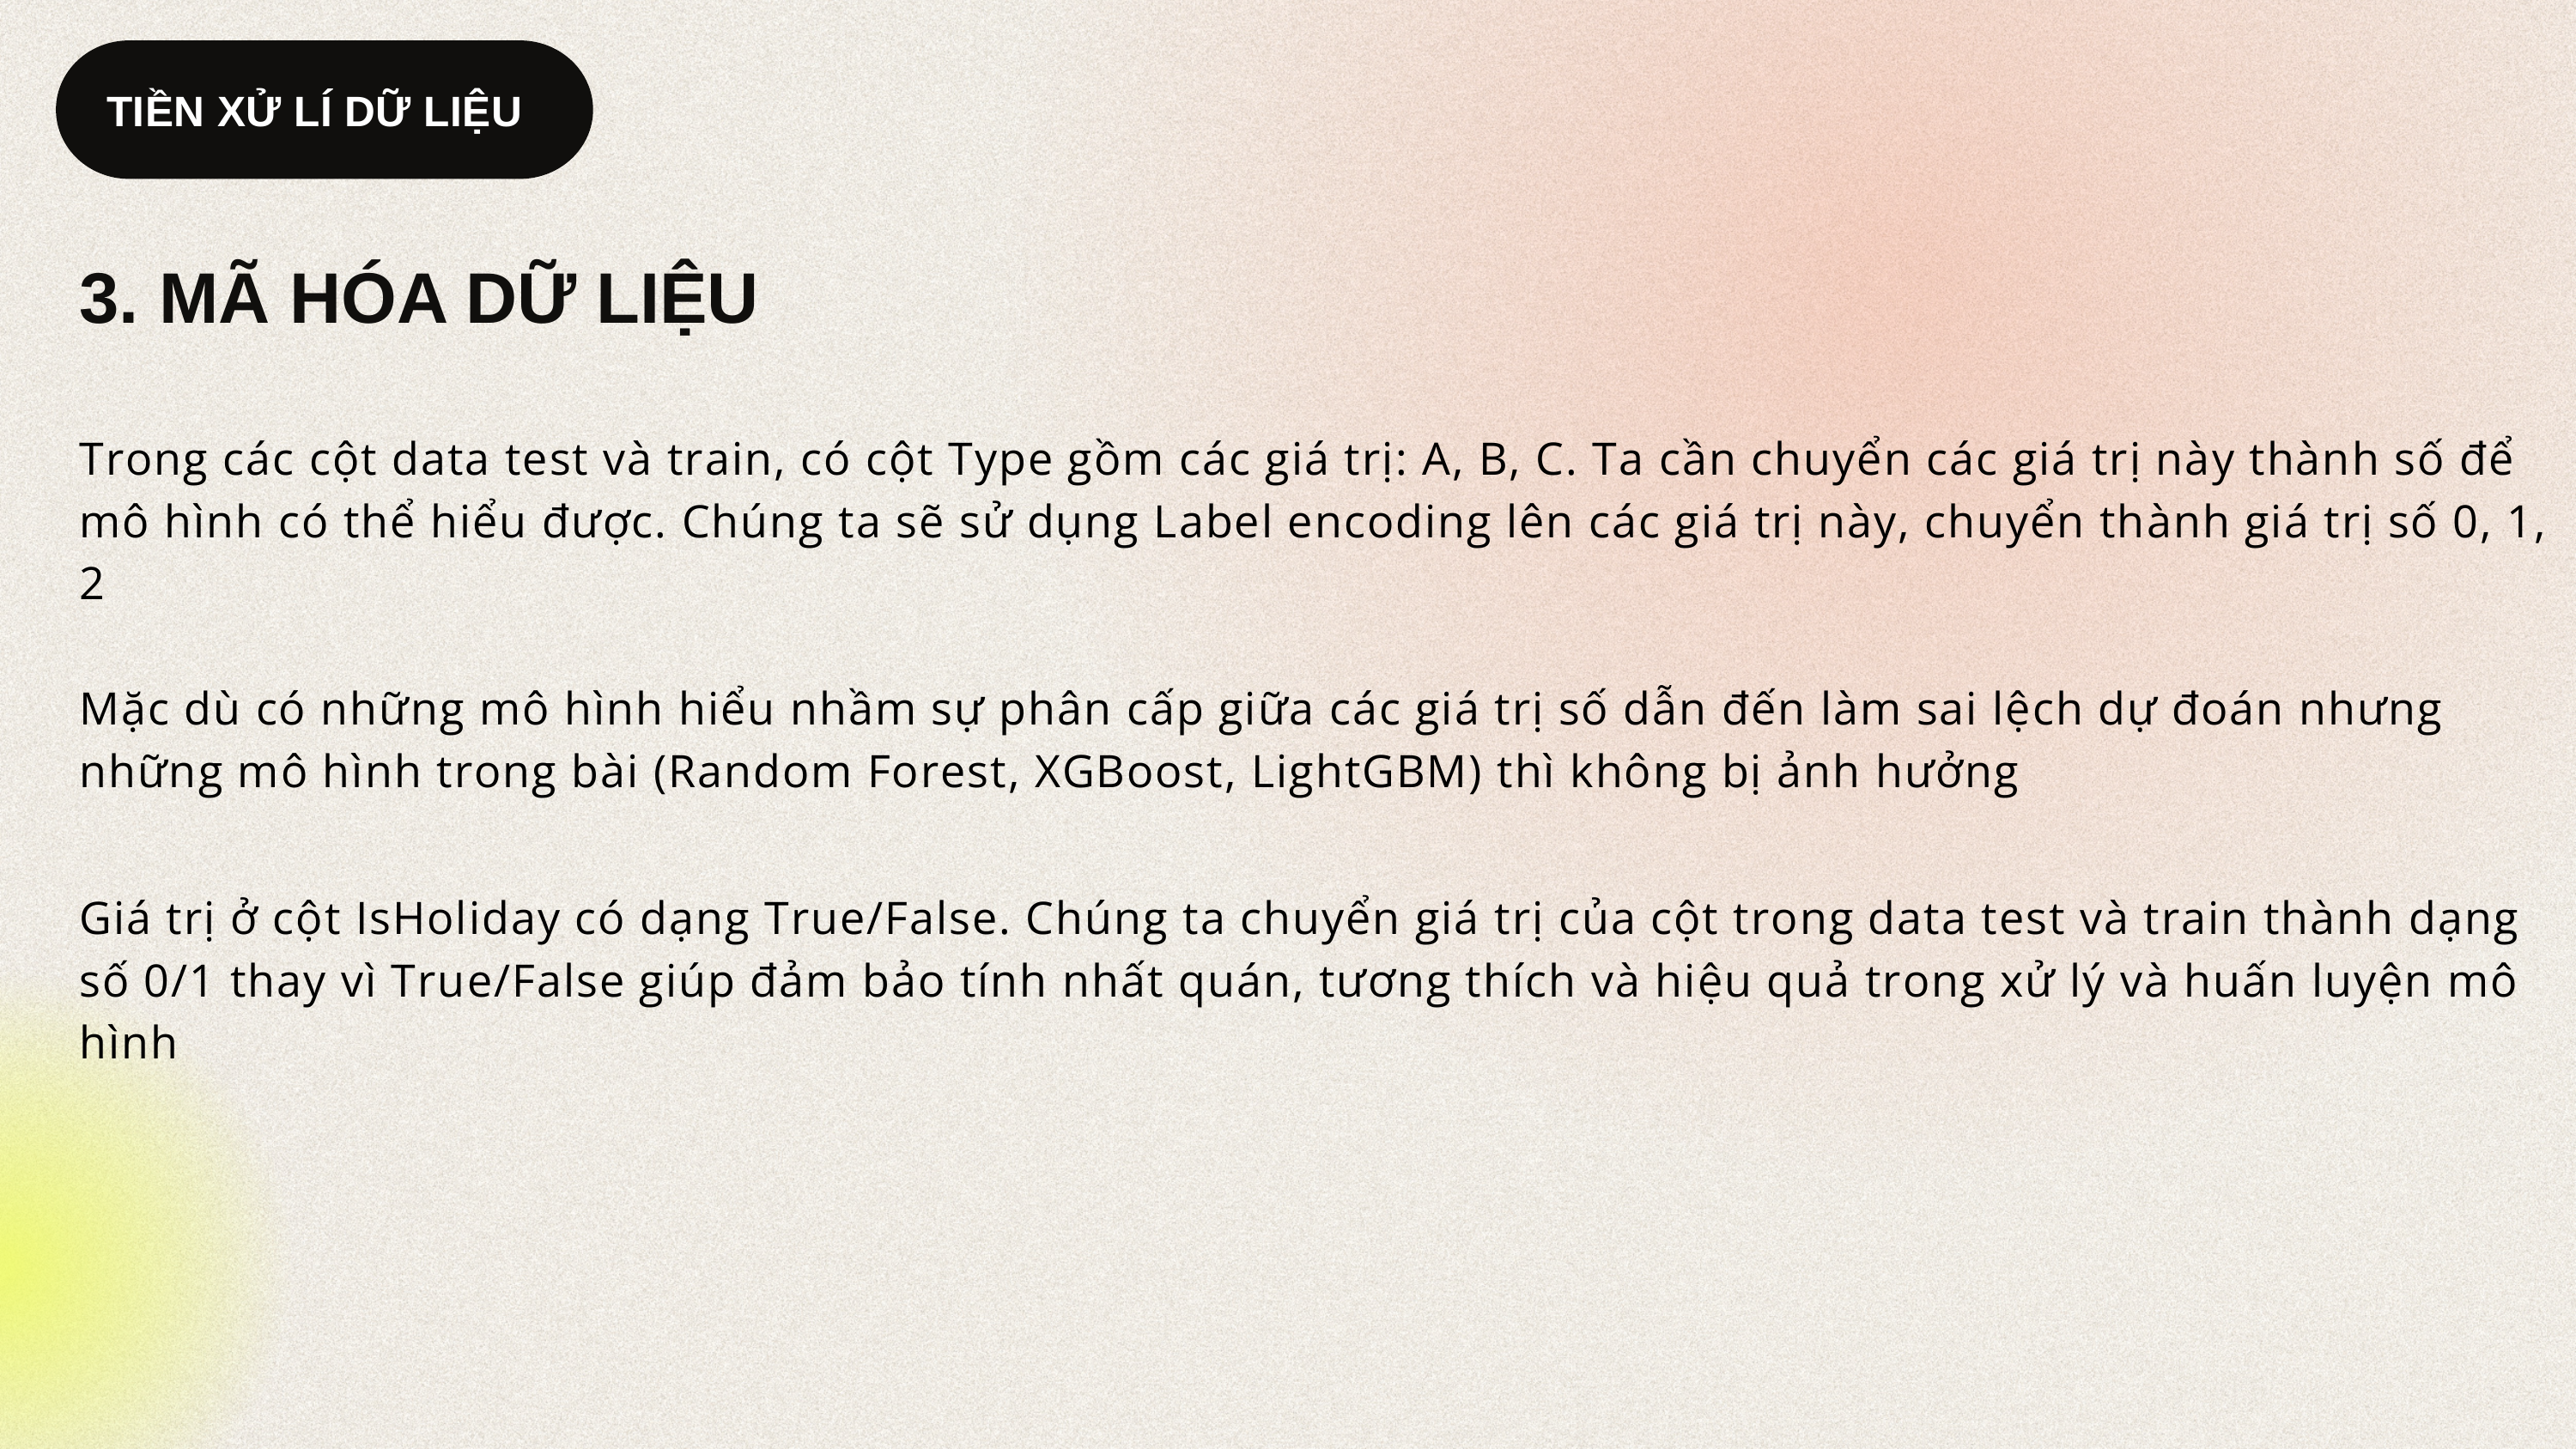

TIỀN XỬ LÍ DỮ LIỆU
3. MÃ HÓA DỮ LIỆU
Trong các cột data test và train, có cột Type gồm các giá trị: A, B, C. Ta cần chuyển các giá trị này thành số để mô hình có thể hiểu được. Chúng ta sẽ sử dụng Label encoding lên các giá trị này, chuyển thành giá trị số 0, 1, 2

Mặc dù có những mô hình hiểu nhầm sự phân cấp giữa các giá trị số dẫn đến làm sai lệch dự đoán nhưng những mô hình trong bài (Random Forest, XGBoost, LightGBM) thì không bị ảnh hưởng
Giá trị ở cột IsHoliday có dạng True/False. Chúng ta chuyển giá trị của cột trong data test và train thành dạng số 0/1 thay vì True/False giúp đảm bảo tính nhất quán, tương thích và hiệu quả trong xử lý và huấn luyện mô hình